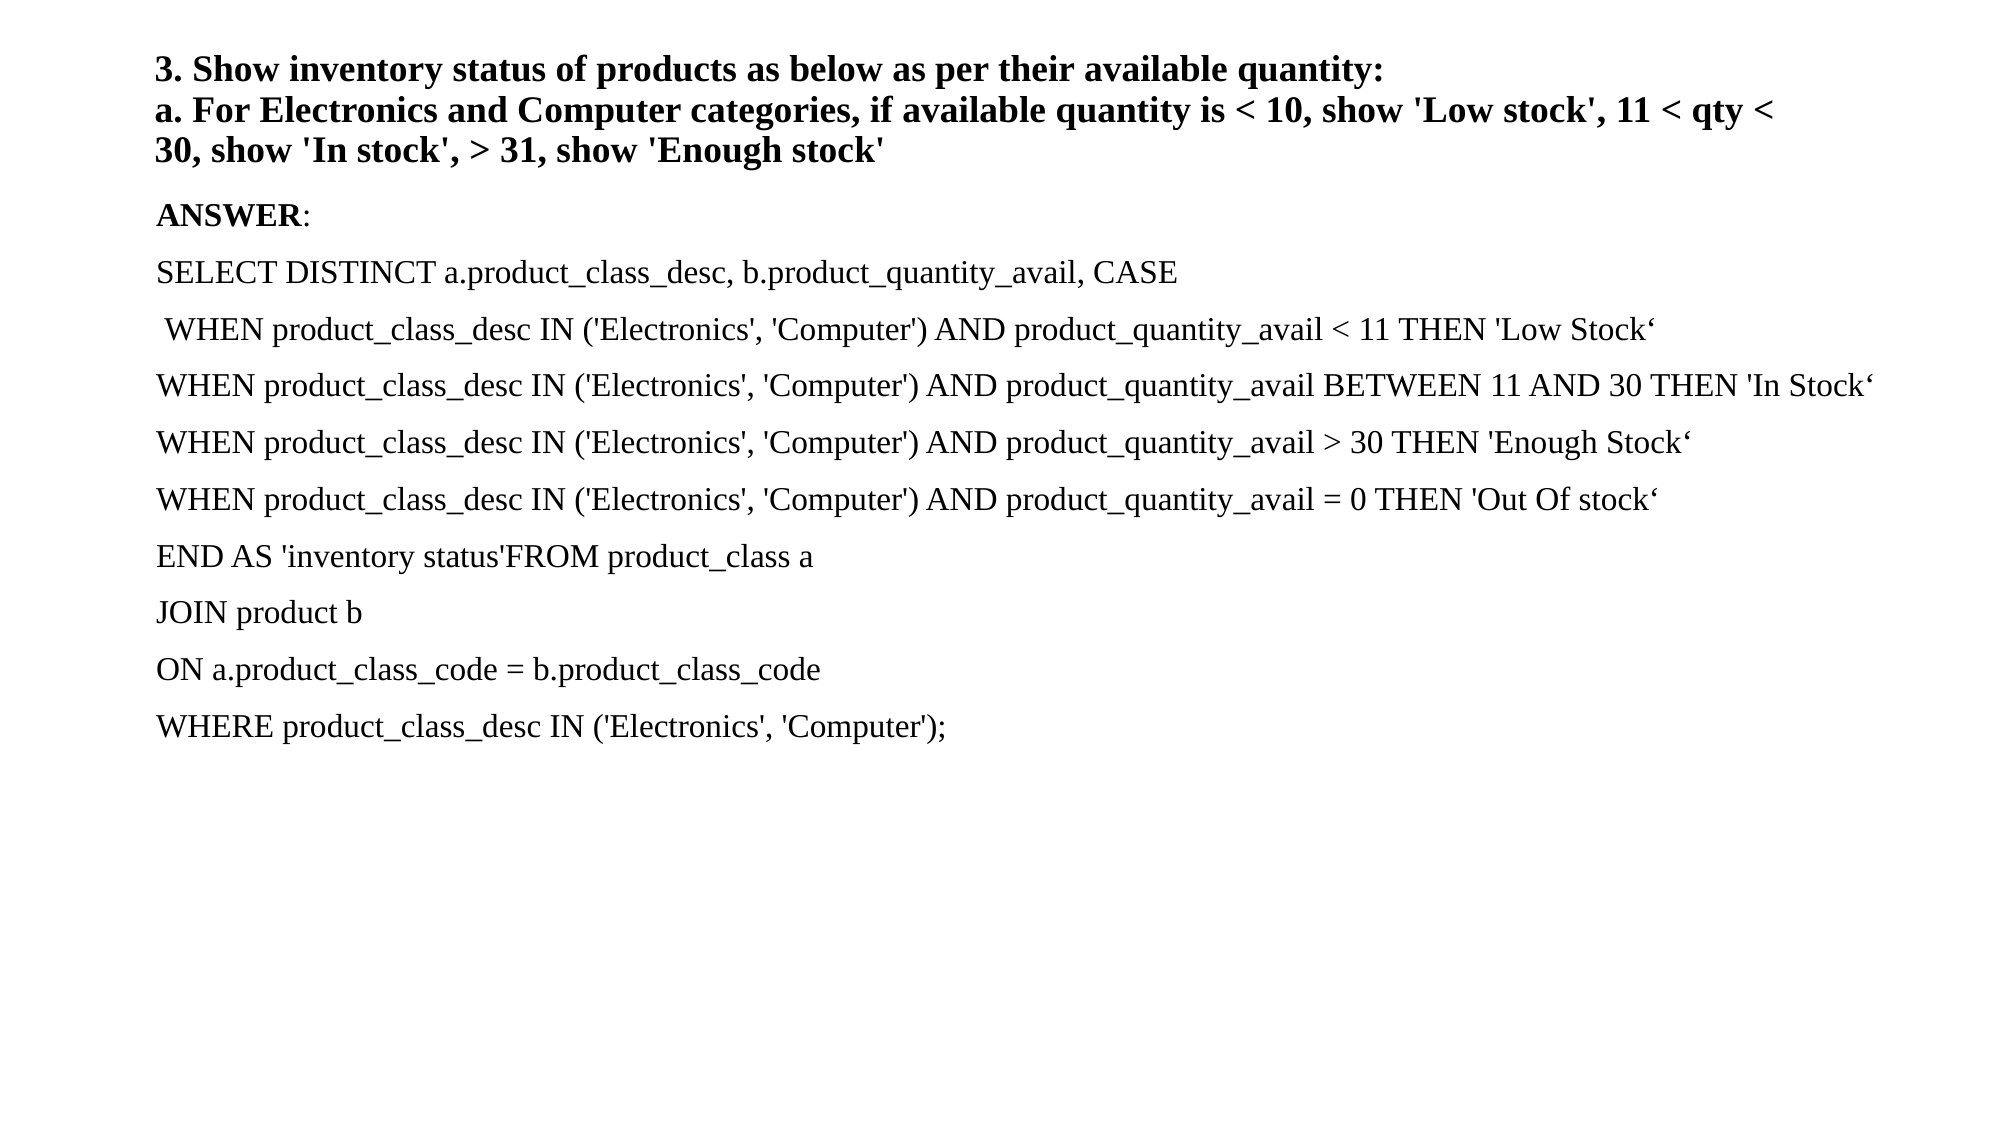

# 3. Show inventory status of products as below as per their available quantity: a. For Electronics and Computer categories, if available quantity is < 10, show 'Low stock', 11 < qty < 30, show 'In stock', > 31, show 'Enough stock'
ANSWER:
SELECT DISTINCT a.product_class_desc, b.product_quantity_avail, CASE
 WHEN product_class_desc IN ('Electronics', 'Computer') AND product_quantity_avail < 11 THEN 'Low Stock‘
WHEN product_class_desc IN ('Electronics', 'Computer') AND product_quantity_avail BETWEEN 11 AND 30 THEN 'In Stock‘
WHEN product_class_desc IN ('Electronics', 'Computer') AND product_quantity_avail > 30 THEN 'Enough Stock‘
WHEN product_class_desc IN ('Electronics', 'Computer') AND product_quantity_avail = 0 THEN 'Out Of stock‘
END AS 'inventory status'FROM product_class a
JOIN product b
ON a.product_class_code = b.product_class_code
WHERE product_class_desc IN ('Electronics', 'Computer');